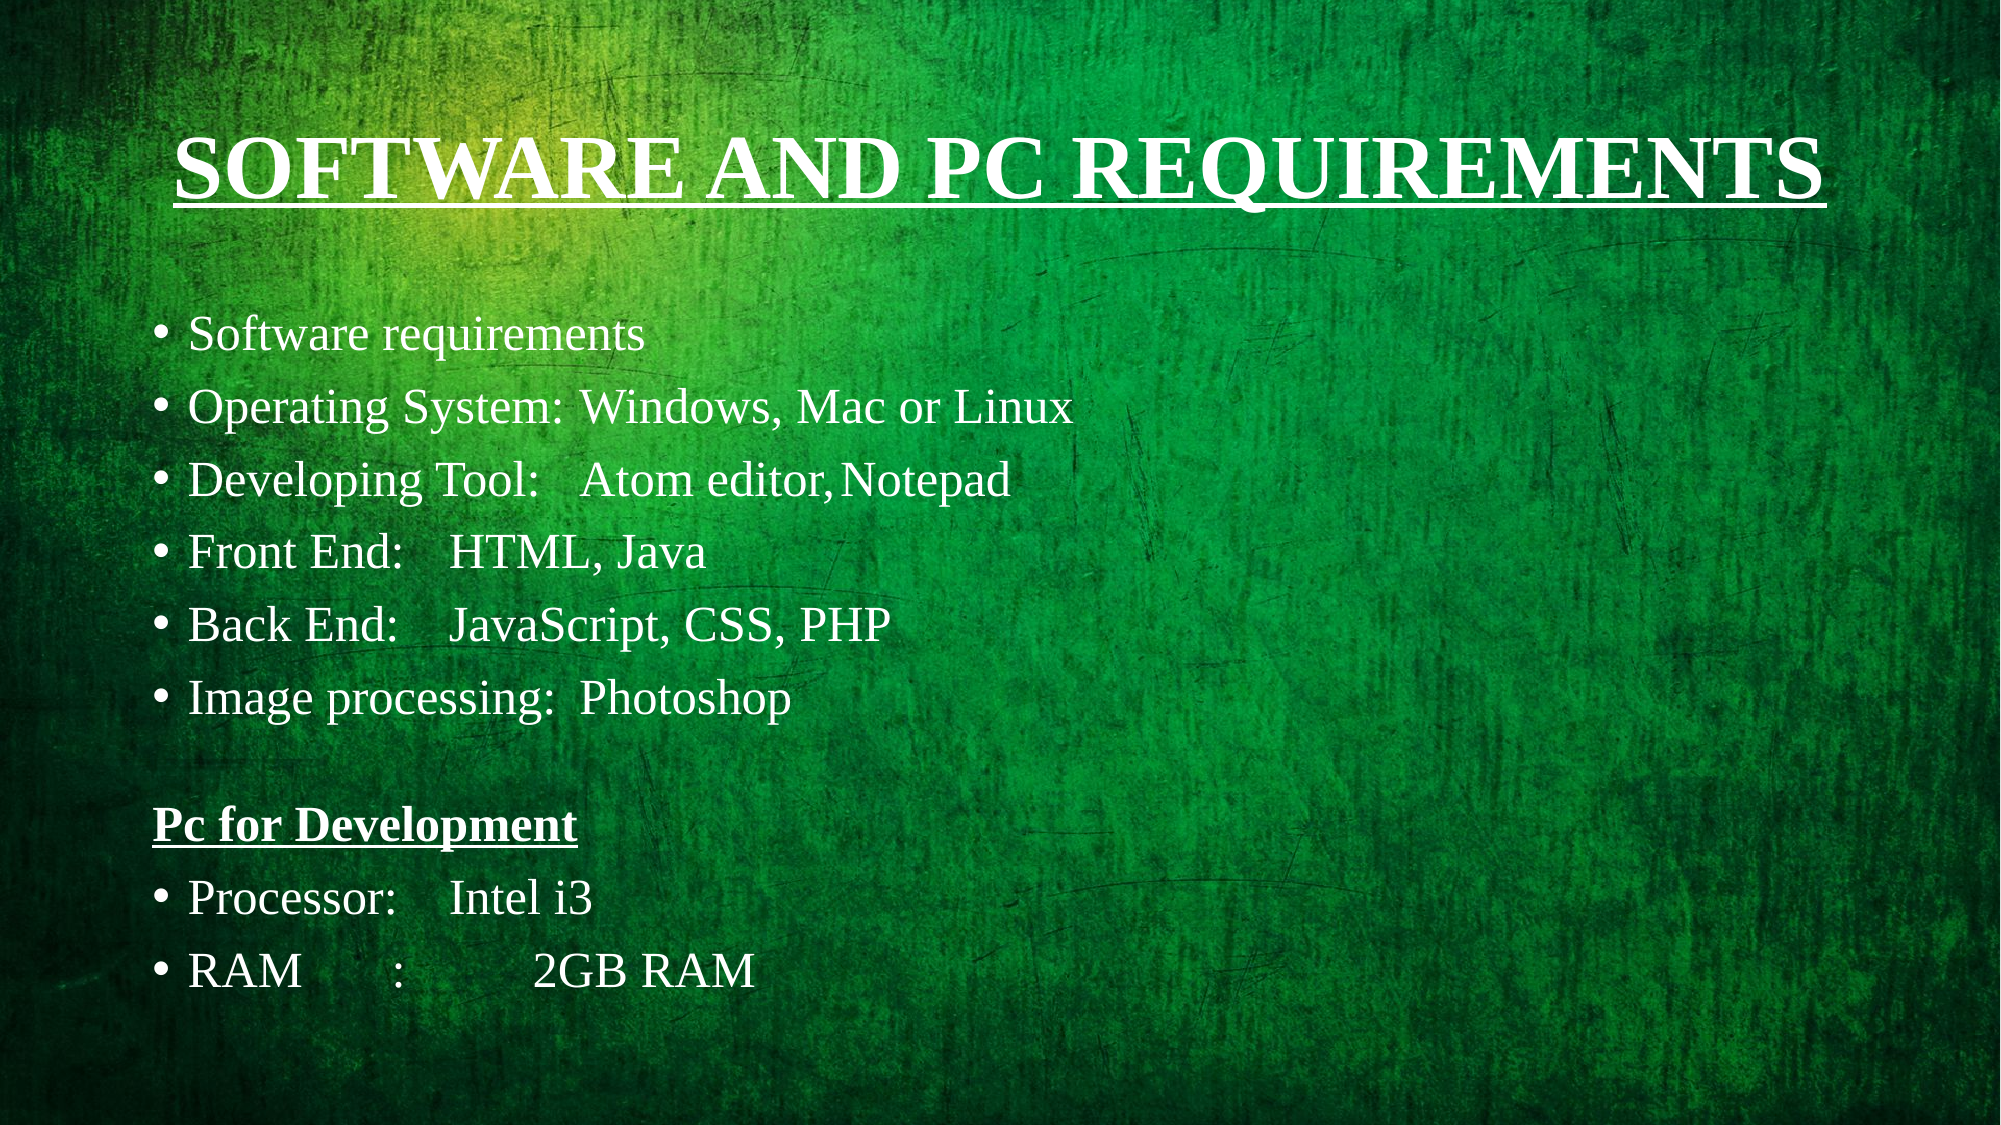

# SOFTWARE AND PC REQUIREMENTS
Software requirements
Operating System: 	Windows, Mac or Linux
Developing Tool: 		Atom editor,	Notepad
Front End:			HTML, Java
Back End: 			JavaScript, CSS, PHP
Image processing:		Photoshop
Pc for Development
Processor: 		Intel i3
RAM       :          2GB RAM